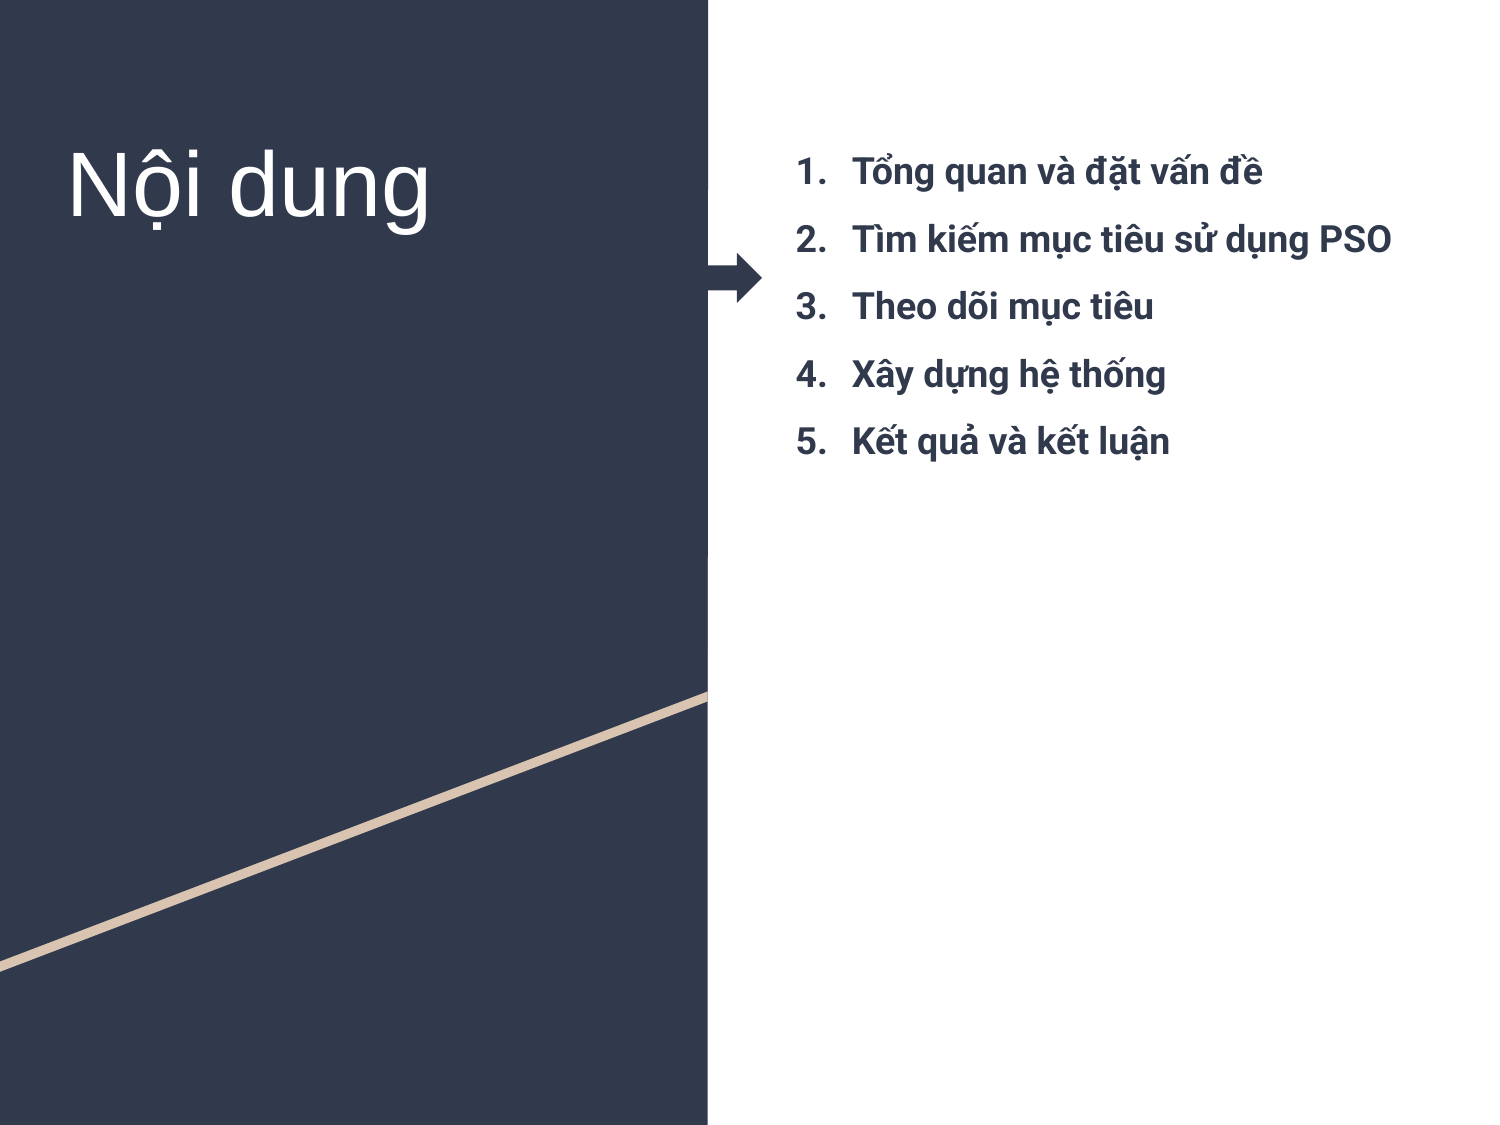

# Nội dung
Tổng quan và đặt vấn đề
Tìm kiếm mục tiêu sử dụng PSO
Theo dõi mục tiêu
Xây dựng hệ thống
Kết quả và kết luận